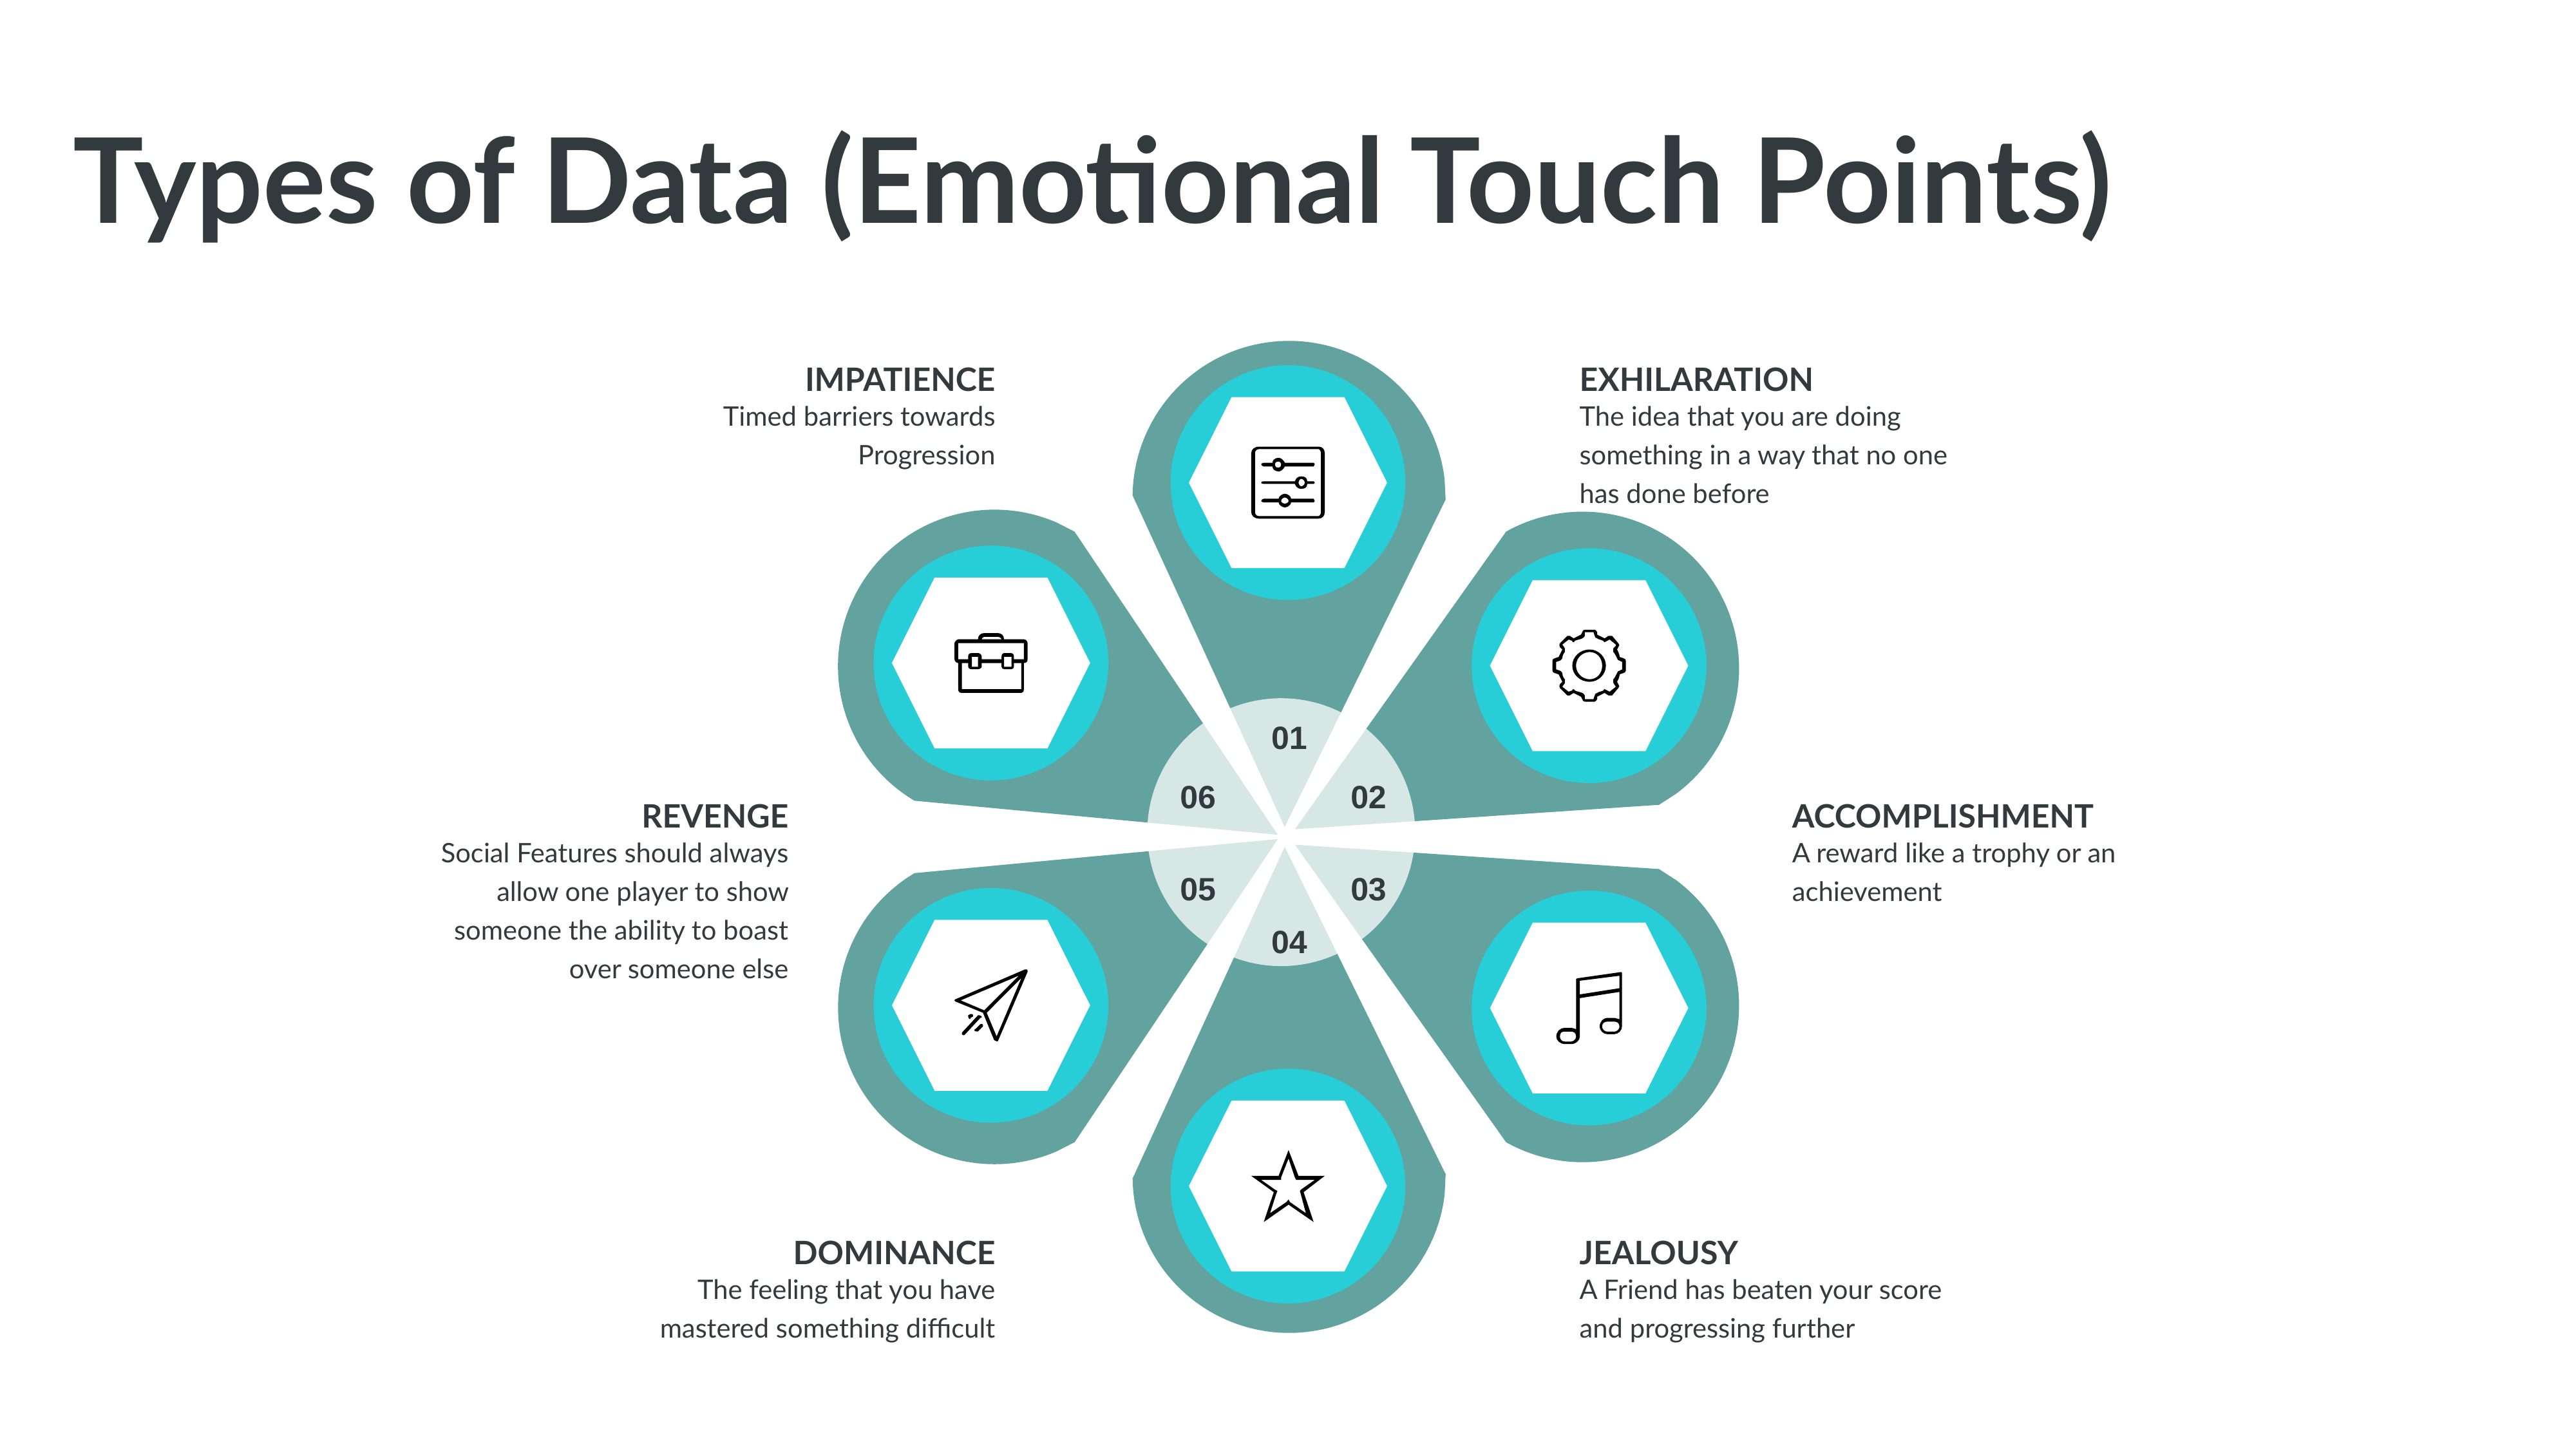

Types of Data (Emotional Touch Points)
IMPATIENCE
Timed barriers towards Progression
EXHILARATION
The idea that you are doing something in a way that no one has done before
REVENGE
Social Features should always allow one player to show someone the ability to boast over someone else
ACCOMPLISHMENT
A reward like a trophy or an achievement
DOMINANCE
The feeling that you have mastered something difficult
JEALOUSY
A Friend has beaten your score and progressing further

01

06
02

05
03

04